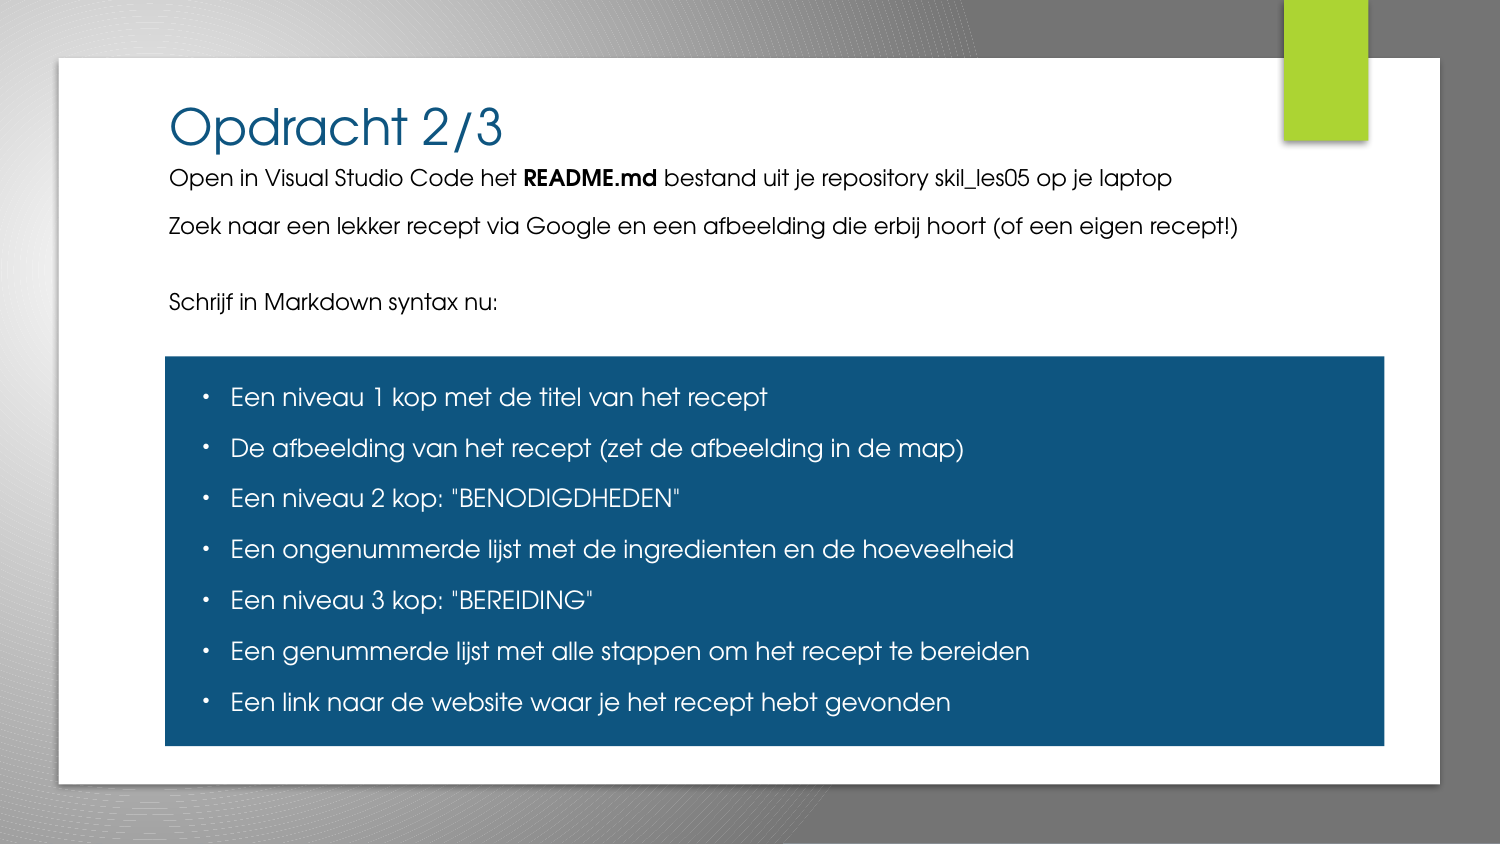

# Opdracht 2/3
Open in Visual Studio Code het README.md bestand uit je repository skil_les05 op je laptop
Zoek naar een lekker recept via Google en een afbeelding die erbij hoort (of een eigen recept!)
Schrijf in Markdown syntax nu:

Een niveau 1 kop met de titel van het recept
De afbeelding van het recept (zet de afbeelding in de map)
Een niveau 2 kop: "BENODIGDHEDEN"
Een ongenummerde lijst met de ingredienten en de hoeveelheid
Een niveau 3 kop: "BEREIDING"
Een genummerde lijst met alle stappen om het recept te bereiden
Een link naar de website waar je het recept hebt gevonden